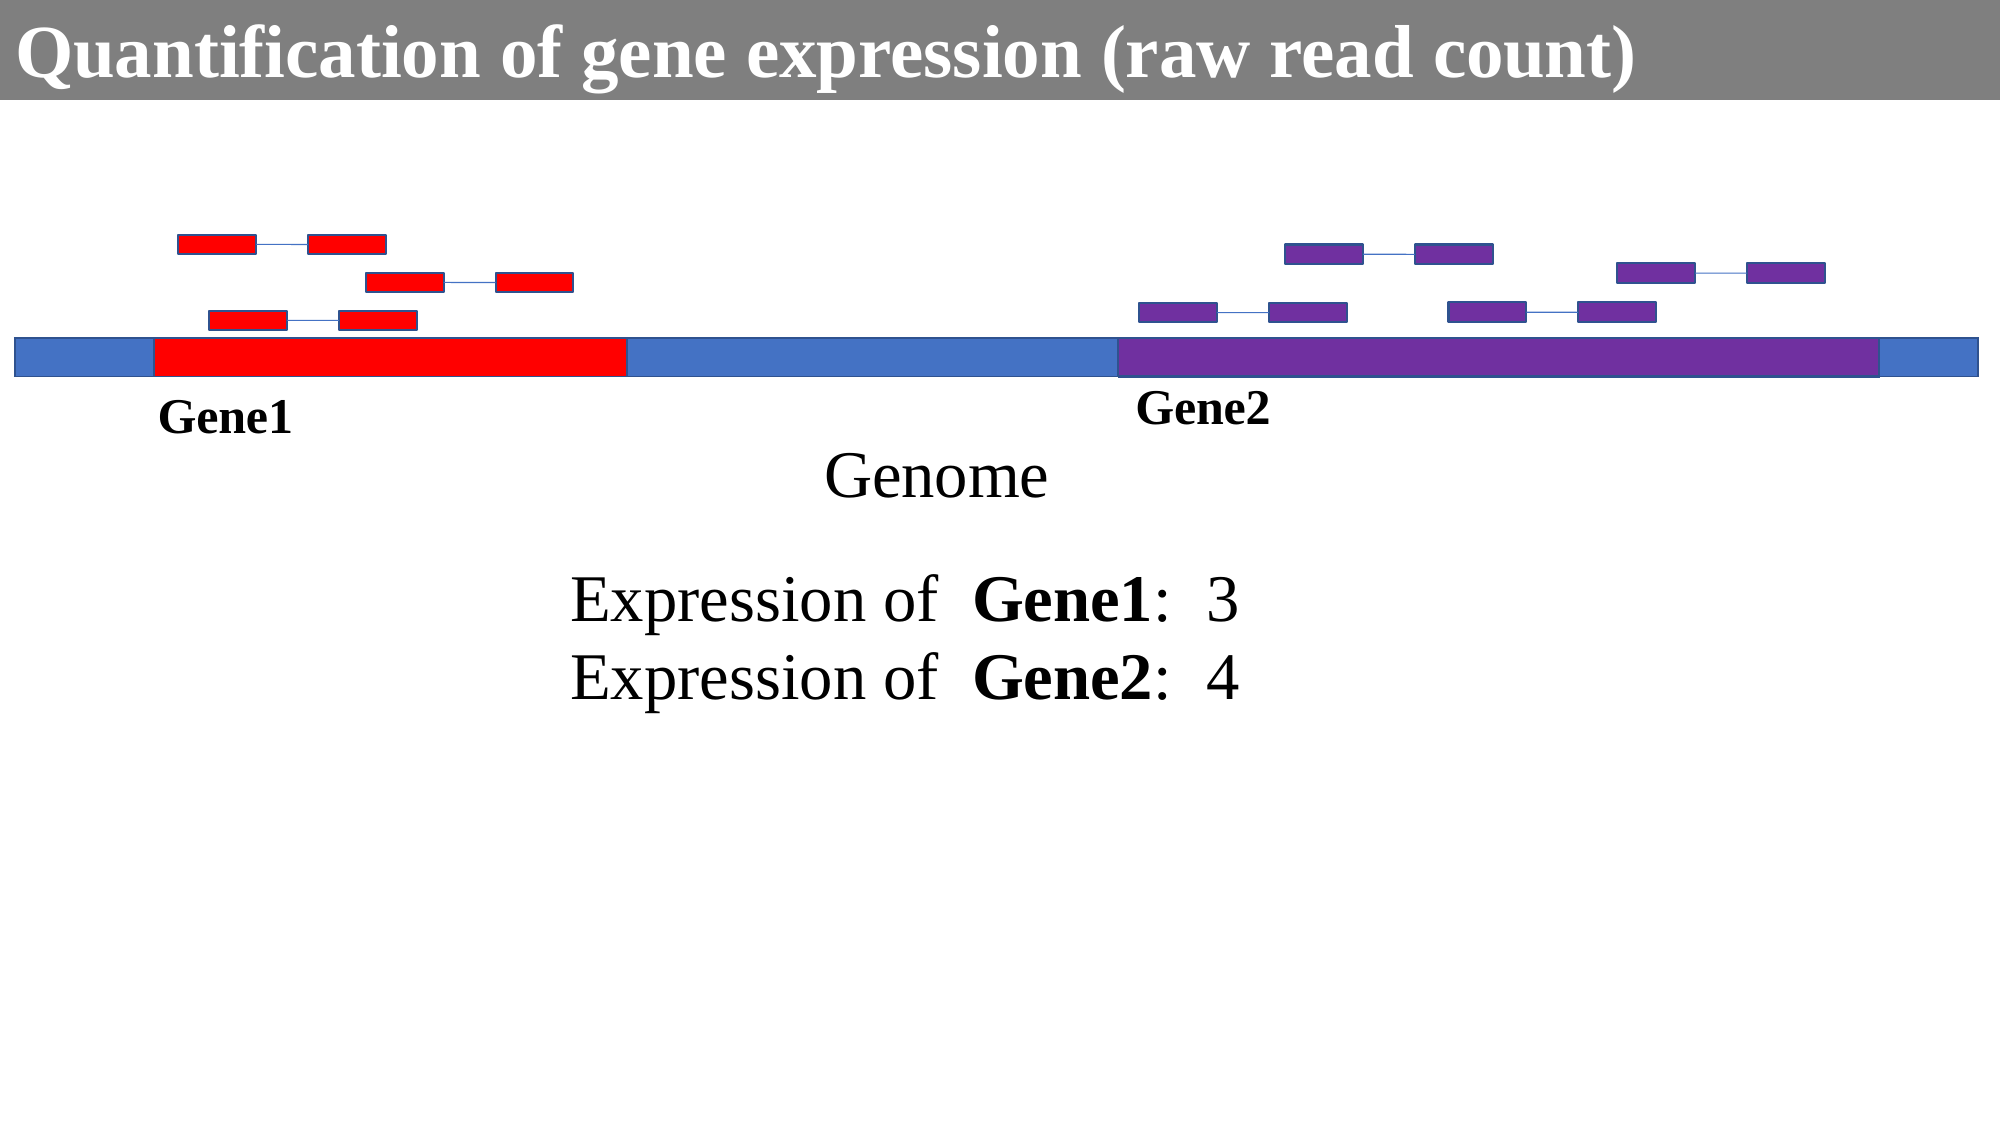

# Quantification of gene expression (raw read count)

|  |  |  |  |  |
| --- | --- | --- | --- | --- |
Gene2
Gene1
Genome
| Expression of | Gene1: | 3 |
| --- | --- | --- |
| Expression of | Gene2: | 4 |